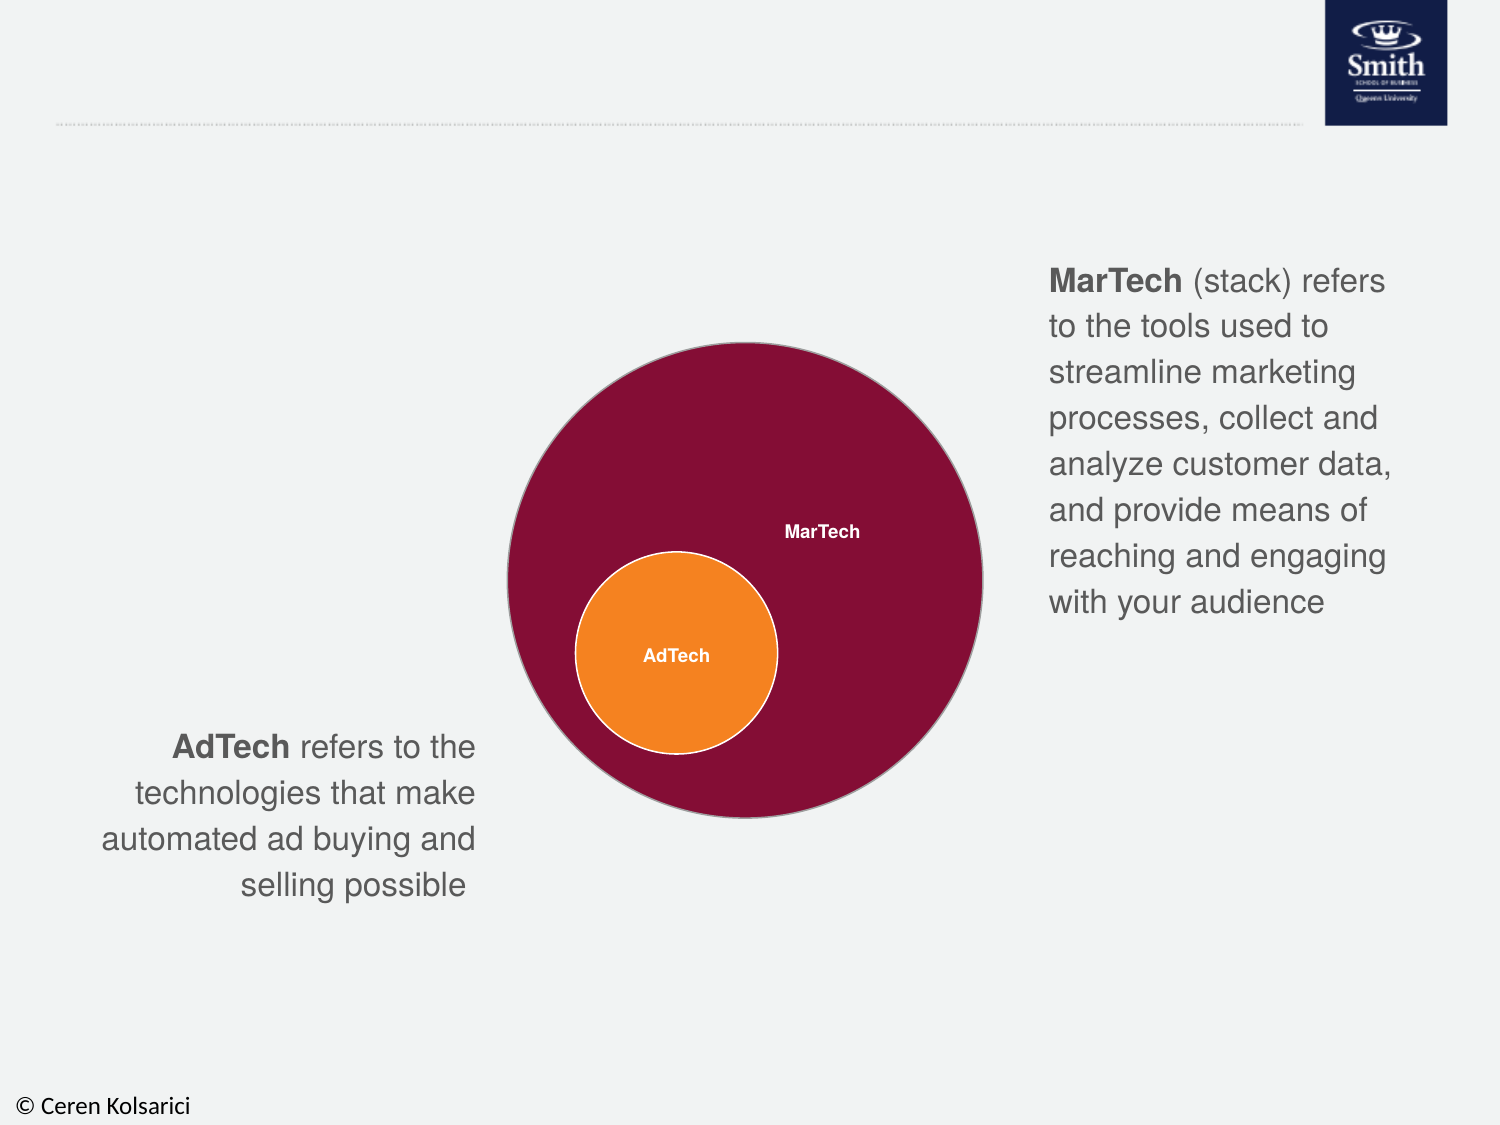

#
MarTech (stack) refers to the tools used to streamline marketing processes, collect and analyze customer data, and provide means of reaching and engaging with your audience

MarTech

AdTech
AdTech refers to the technologies that make automated ad buying and selling possible
© Ceren Kolsarici